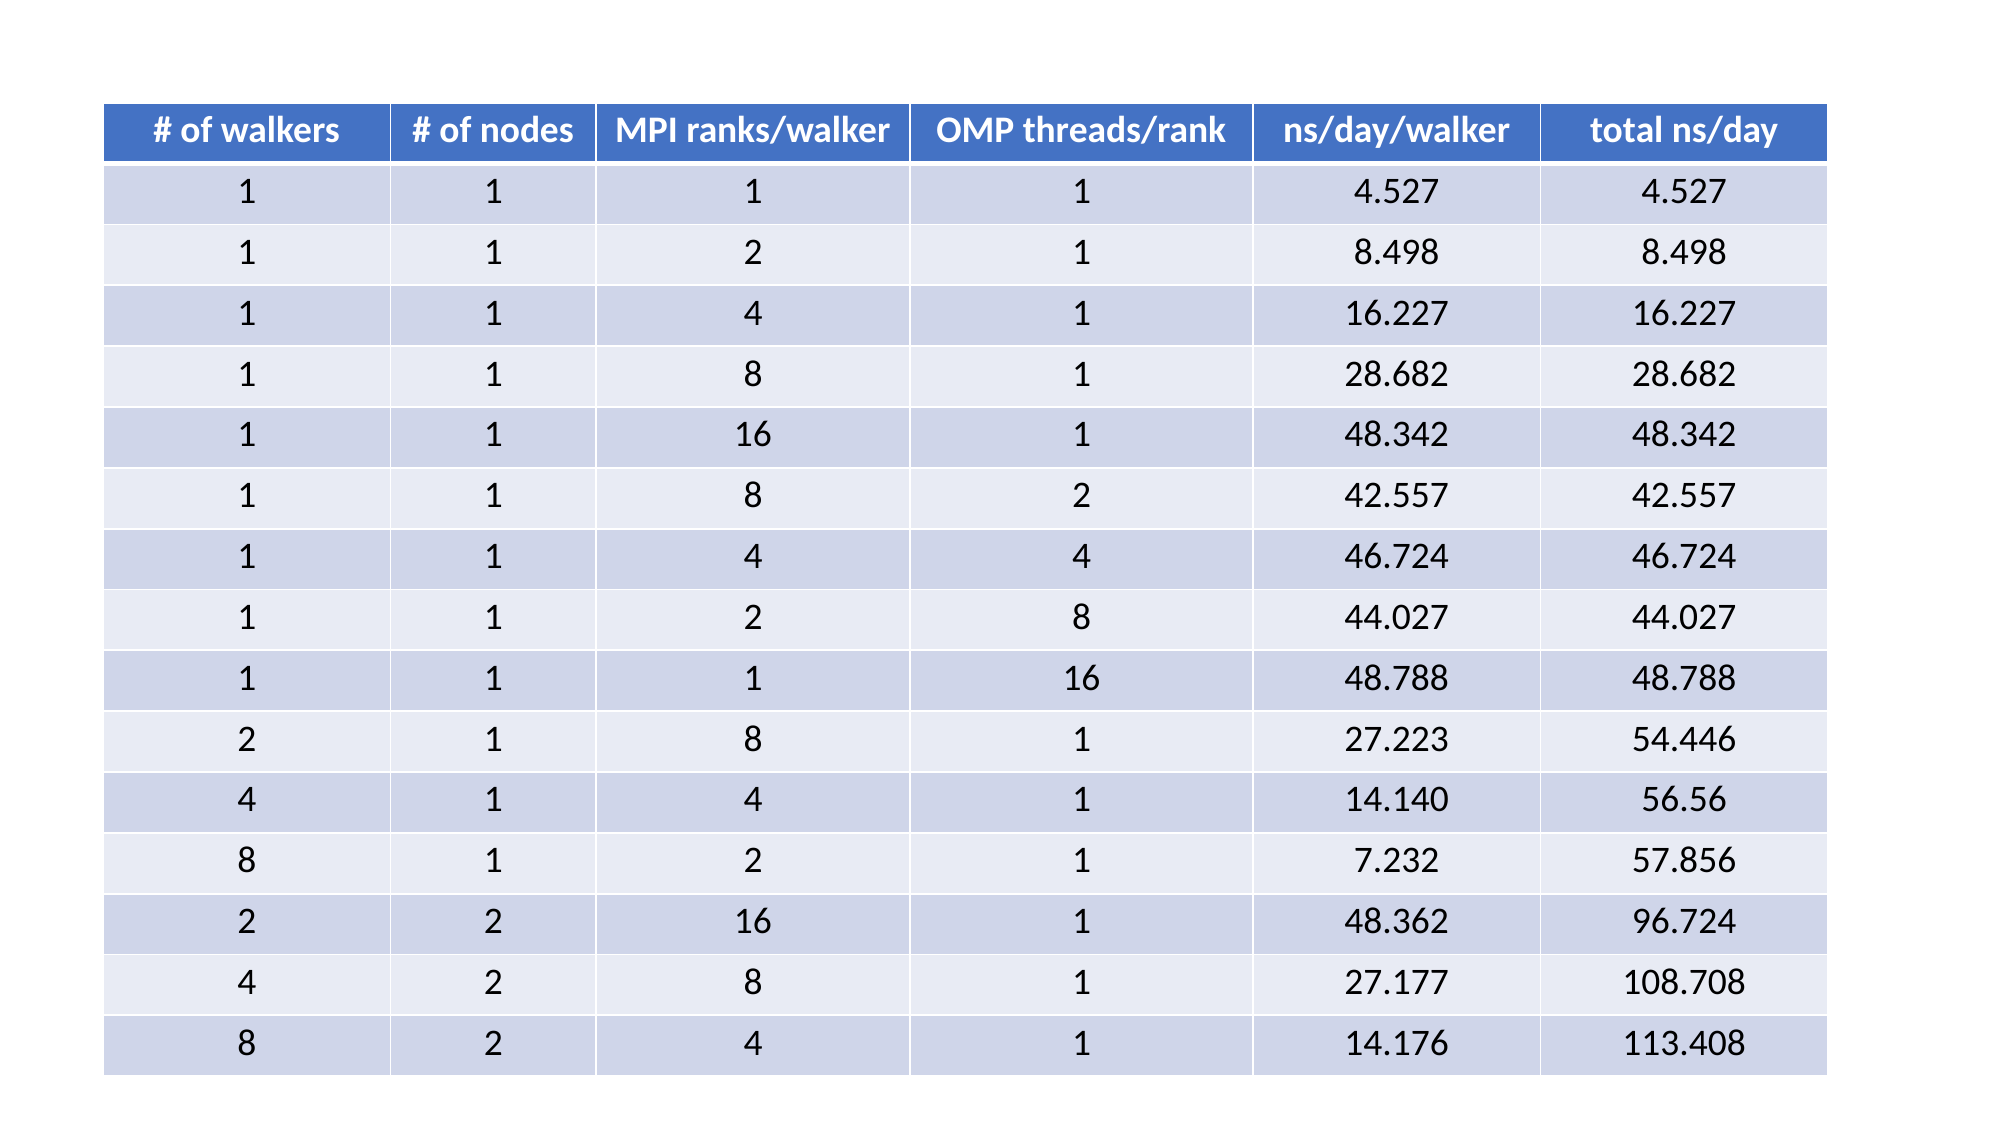

#
| # of walkers | # of nodes | MPI ranks/walker | OMP threads/rank | ns/day/walker | total ns/day |
| --- | --- | --- | --- | --- | --- |
| 1 | 1 | 1 | 1 | 4.527 | 4.527 |
| 1 | 1 | 2 | 1 | 8.498 | 8.498 |
| 1 | 1 | 4 | 1 | 16.227 | 16.227 |
| 1 | 1 | 8 | 1 | 28.682 | 28.682 |
| 1 | 1 | 16 | 1 | 48.342 | 48.342 |
| 1 | 1 | 8 | 2 | 42.557 | 42.557 |
| 1 | 1 | 4 | 4 | 46.724 | 46.724 |
| 1 | 1 | 2 | 8 | 44.027 | 44.027 |
| 1 | 1 | 1 | 16 | 48.788 | 48.788 |
| 2 | 1 | 8 | 1 | 27.223 | 54.446 |
| 4 | 1 | 4 | 1 | 14.140 | 56.56 |
| 8 | 1 | 2 | 1 | 7.232 | 57.856 |
| 2 | 2 | 16 | 1 | 48.362 | 96.724 |
| 4 | 2 | 8 | 1 | 27.177 | 108.708 |
| 8 | 2 | 4 | 1 | 14.176 | 113.408 |